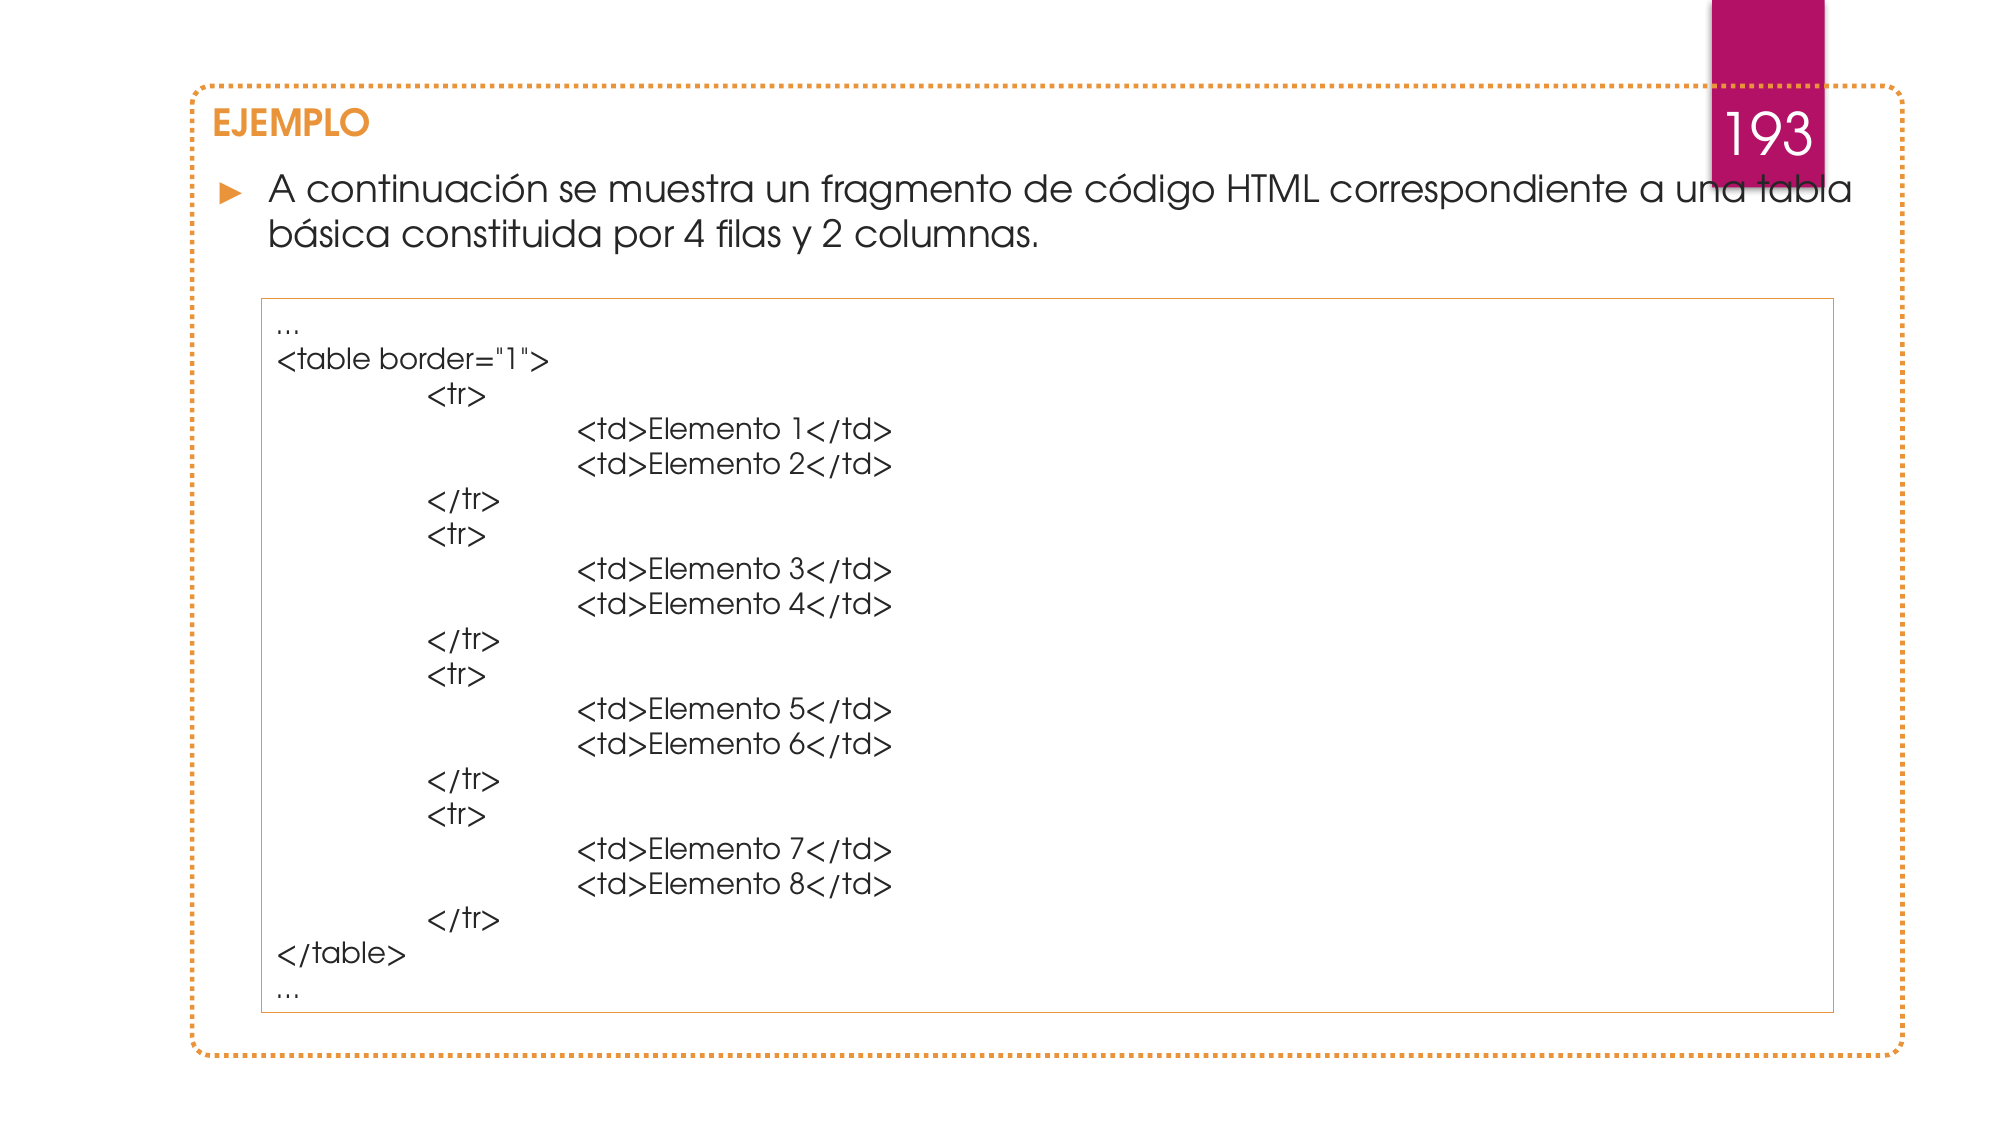

193
EJEMPLO
A continuación se muestra un fragmento de código HTML correspondiente a una tabla básica constituida por 4 filas y 2 columnas.

…
<table border="1">
	<tr>
		<td>Elemento 1</td>
		<td>Elemento 2</td>
	</tr>
	<tr>
		<td>Elemento 3</td>
		<td>Elemento 4</td>
	</tr>
	<tr>
		<td>Elemento 5</td>
		<td>Elemento 6</td>
	</tr>
	<tr>
		<td>Elemento 7</td>
		<td>Elemento 8</td>
	</tr>
</table>
…